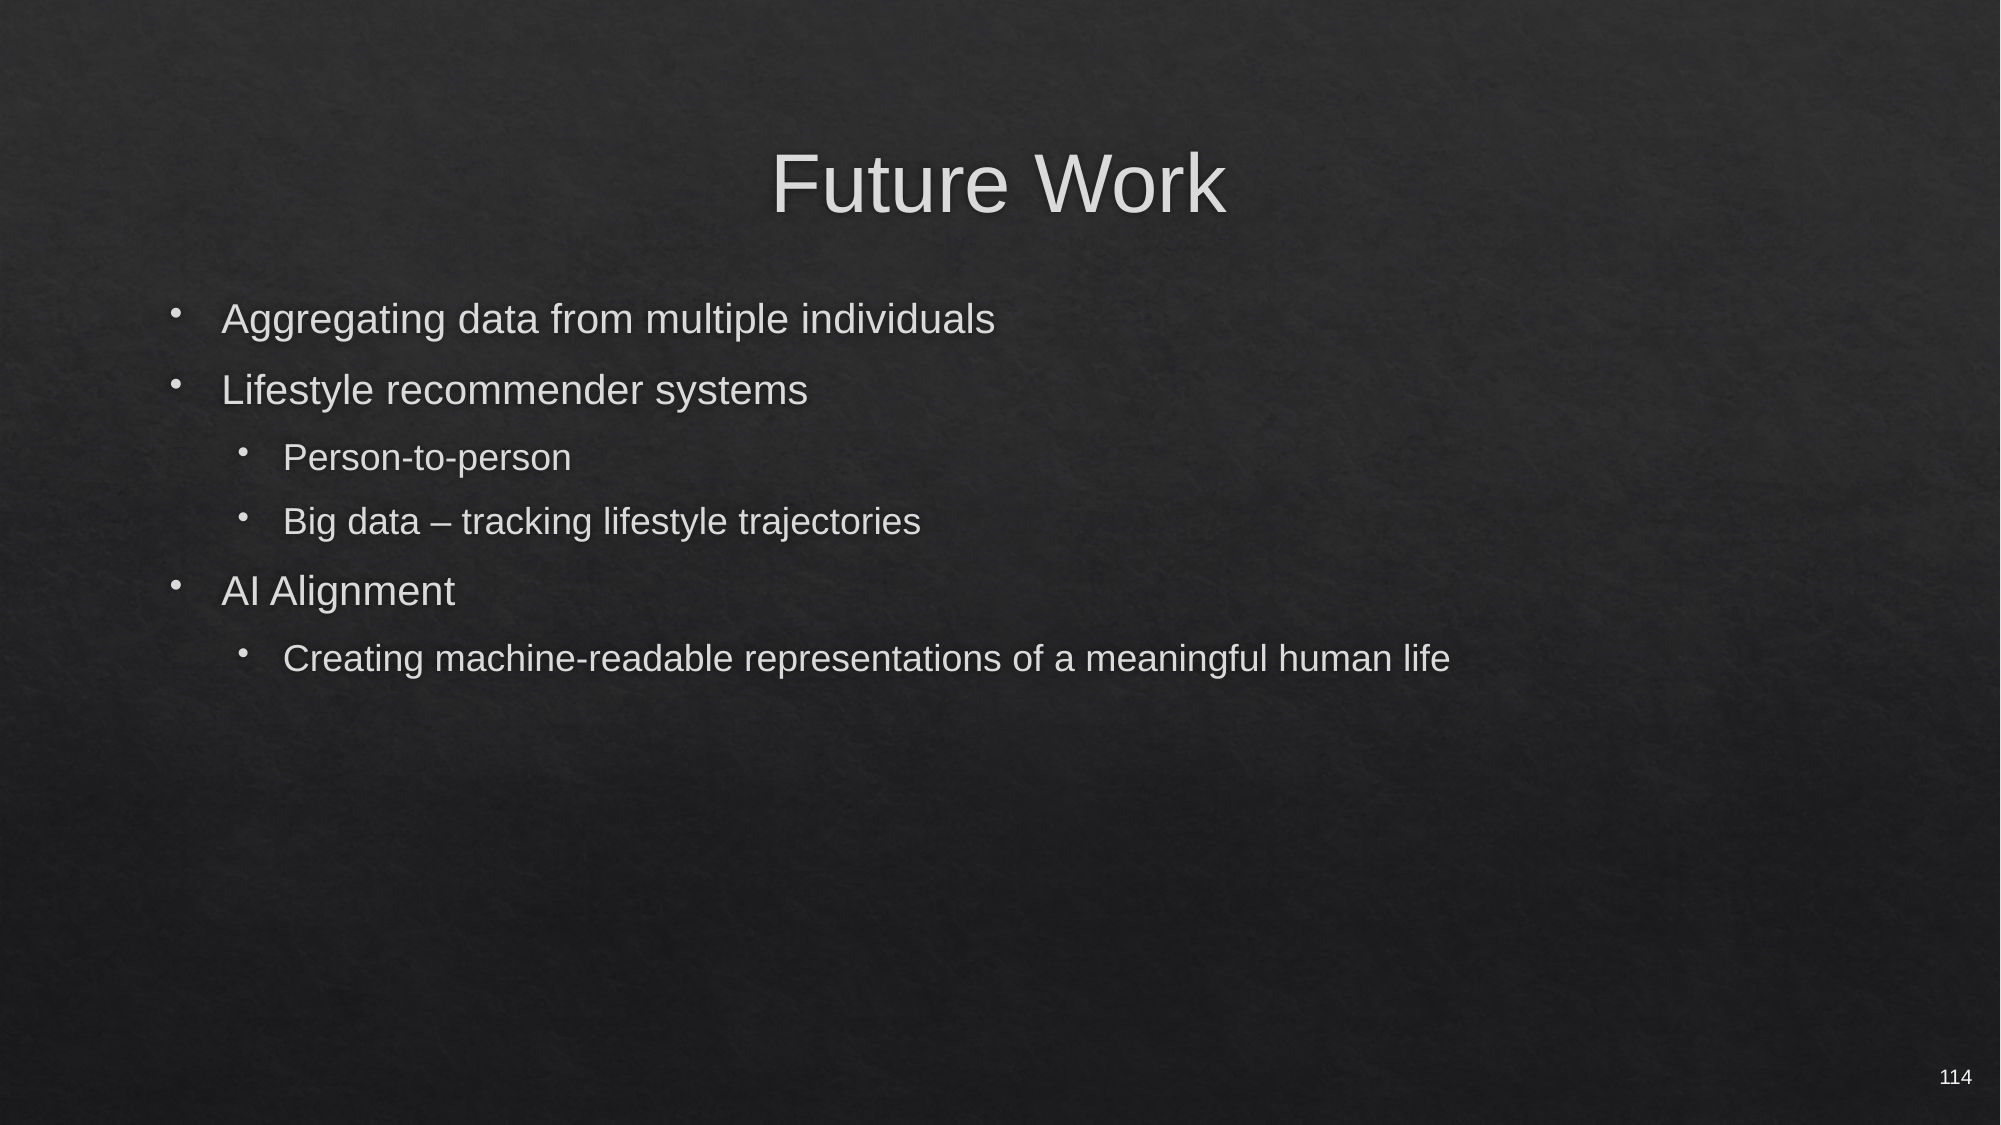

# Future Work
Aggregating data from multiple individuals
Lifestyle recommender systems
Person-to-person
Big data – tracking lifestyle trajectories
AI Alignment
Creating machine-readable representations of a meaningful human life
114